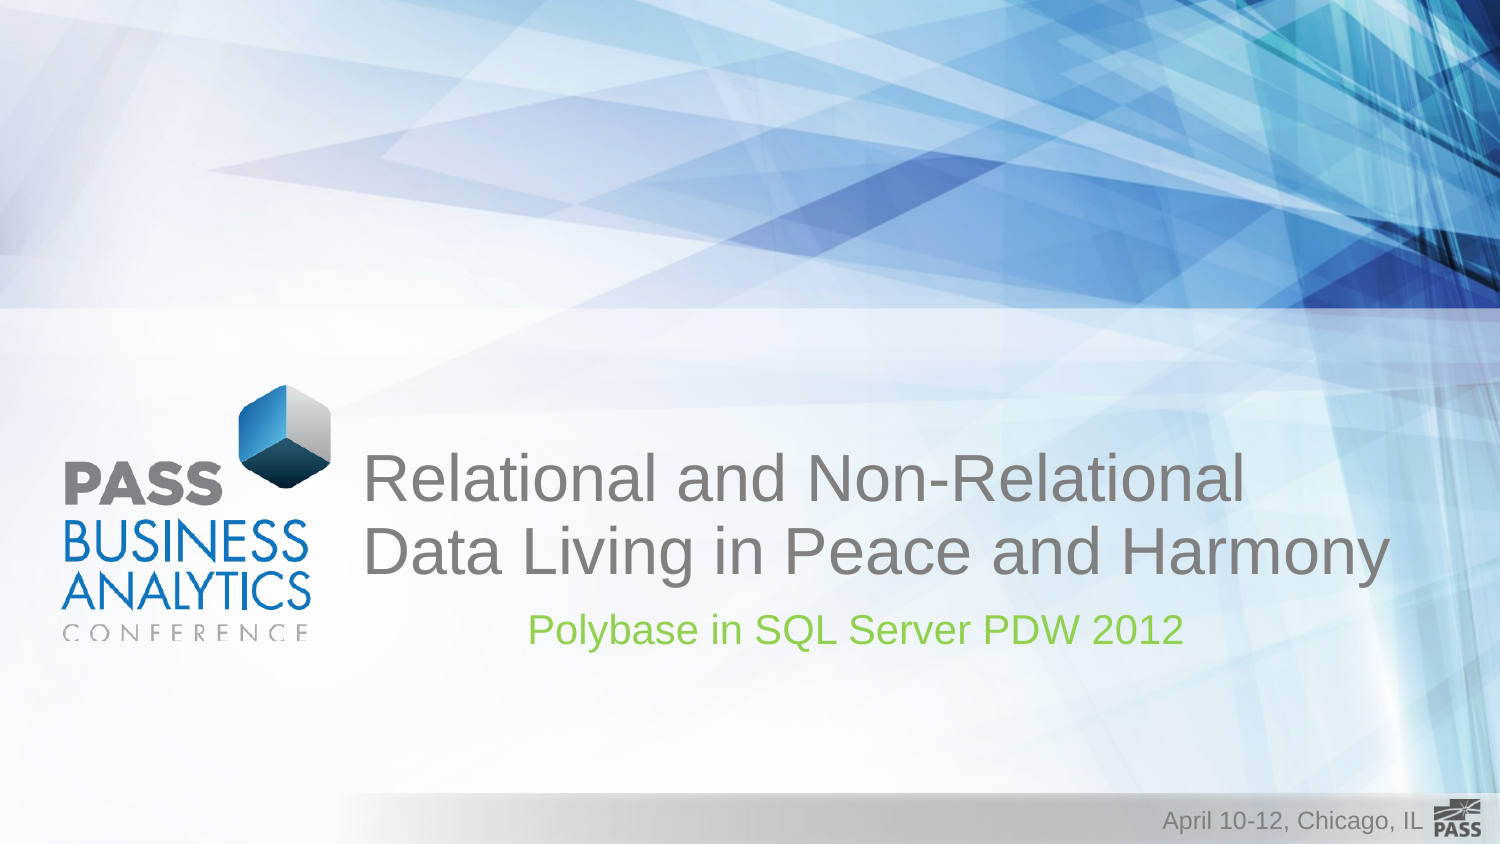

# Relational and Non-Relational Data Living in Peace and Harmony
Polybase in SQL Server PDW 2012